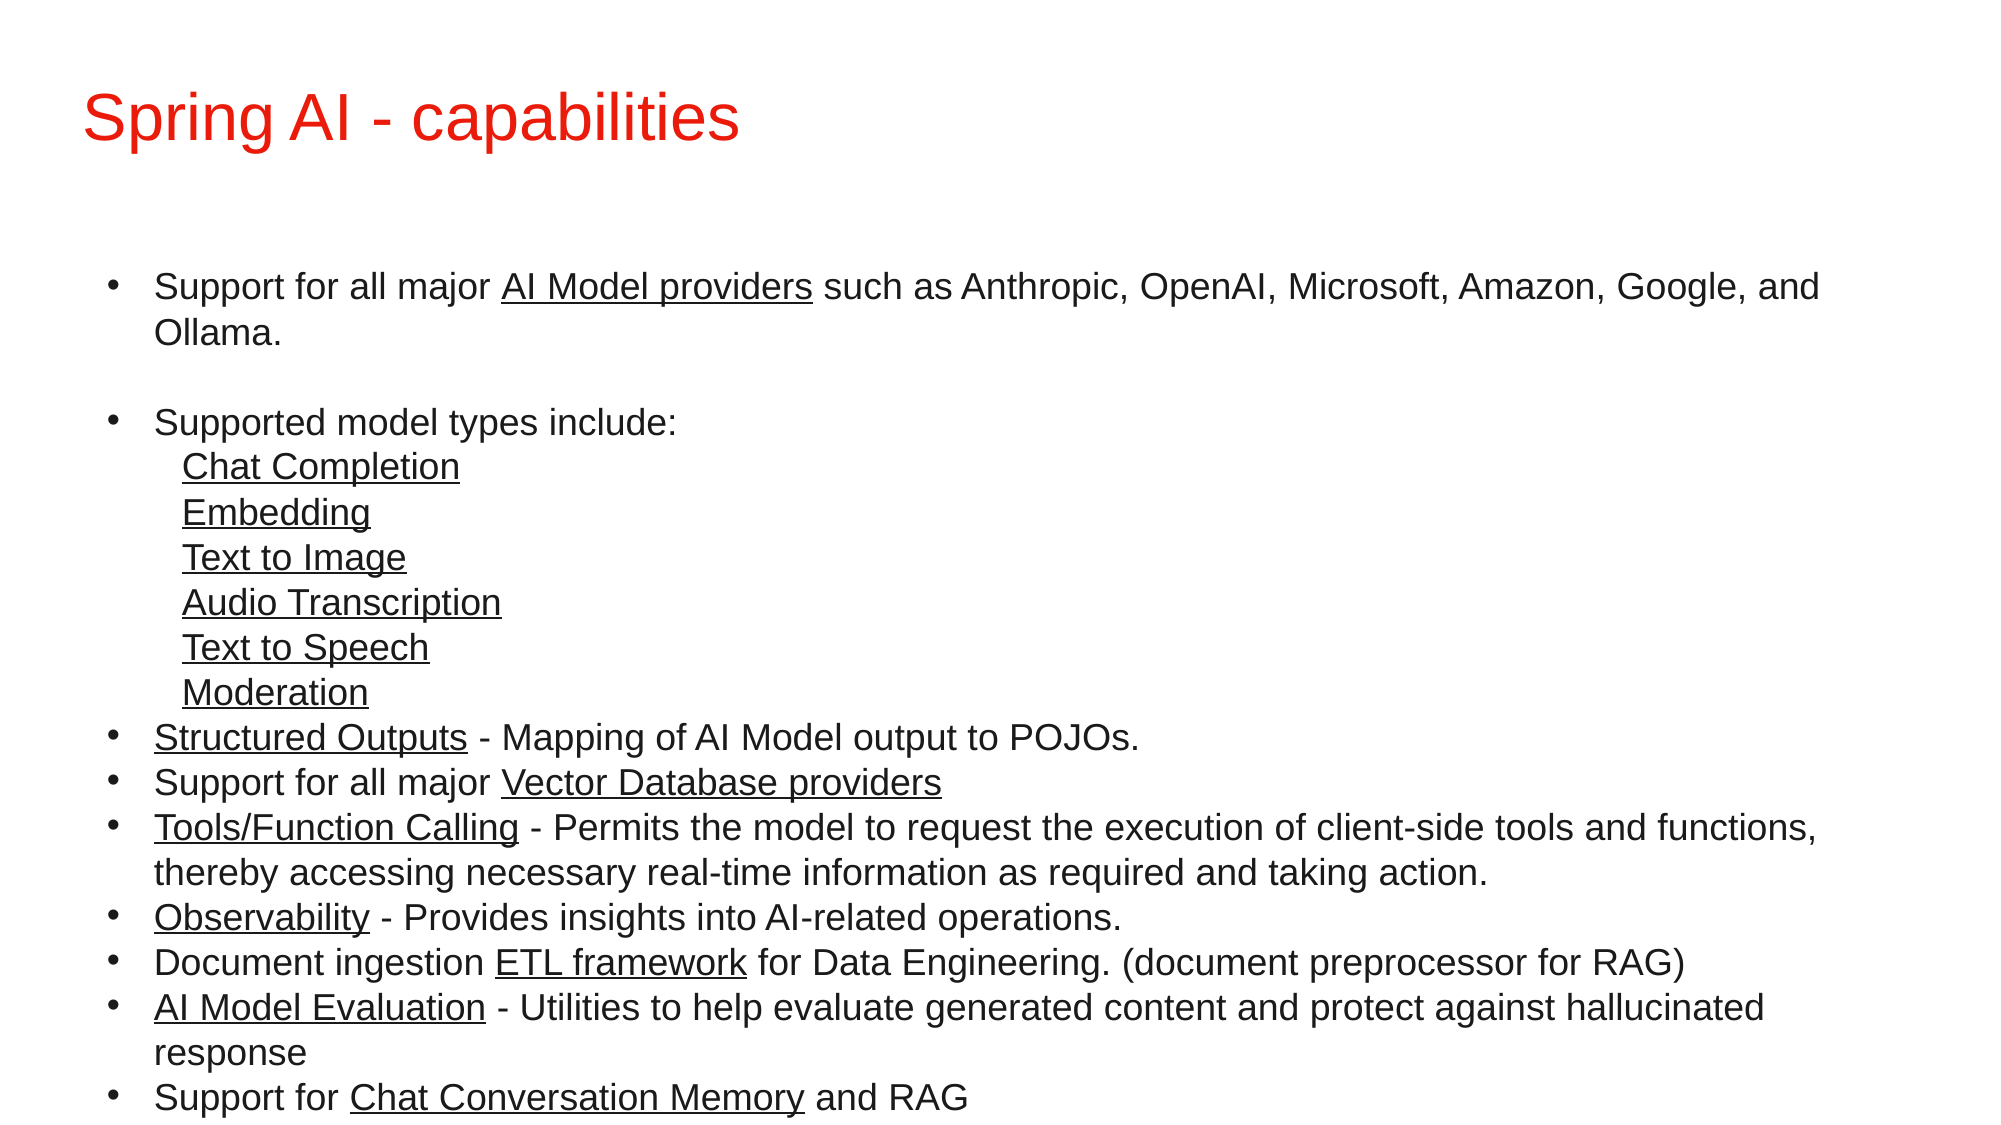

# Spring AI - capabilities
Support for all major AI Model providers such as Anthropic, OpenAI, Microsoft, Amazon, Google, and Ollama.

Supported model types include:
Chat Completion
Embedding
Text to Image
Audio Transcription
Text to Speech
Moderation
Structured Outputs - Mapping of AI Model output to POJOs.
Support for all major Vector Database providers
Tools/Function Calling - Permits the model to request the execution of client-side tools and functions, thereby accessing necessary real-time information as required and taking action.
Observability - Provides insights into AI-related operations.
Document ingestion ETL framework for Data Engineering. (document preprocessor for RAG)
AI Model Evaluation - Utilities to help evaluate generated content and protect against hallucinated response
Support for Chat Conversation Memory and RAG